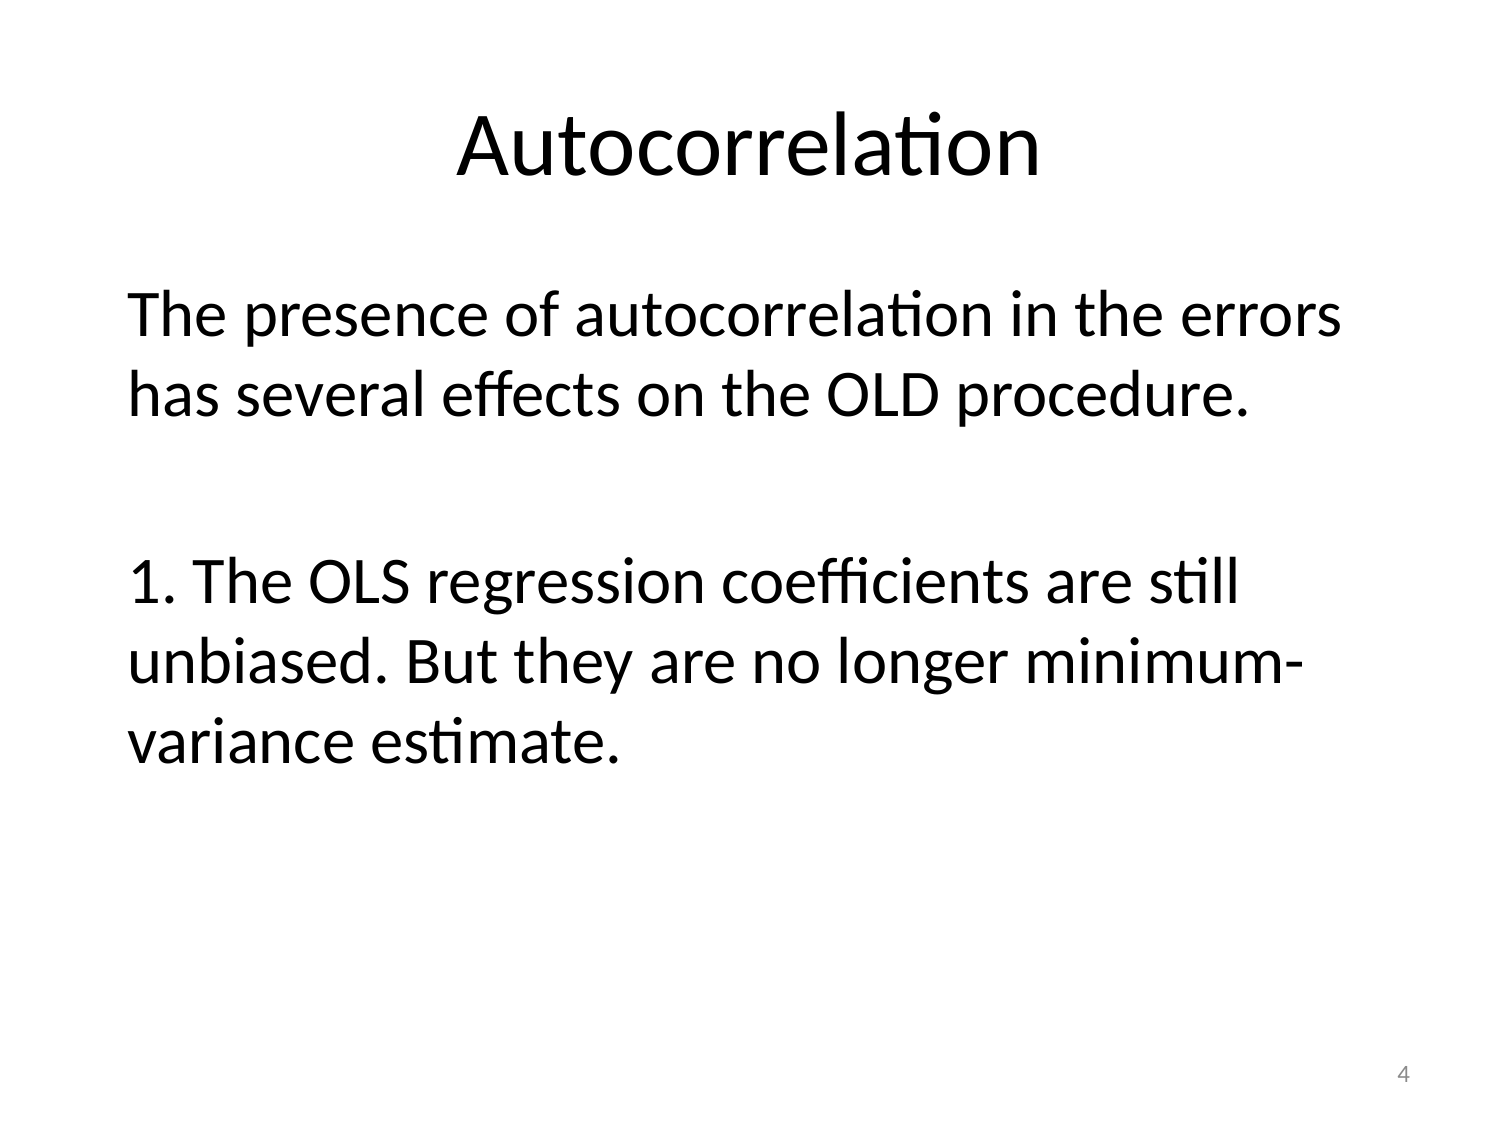

# Autocorrelation
The presence of autocorrelation in the errors has several effects on the OLD procedure.

1. The OLS regression coefficients are still unbiased. But they are no longer minimum-variance estimate.
4